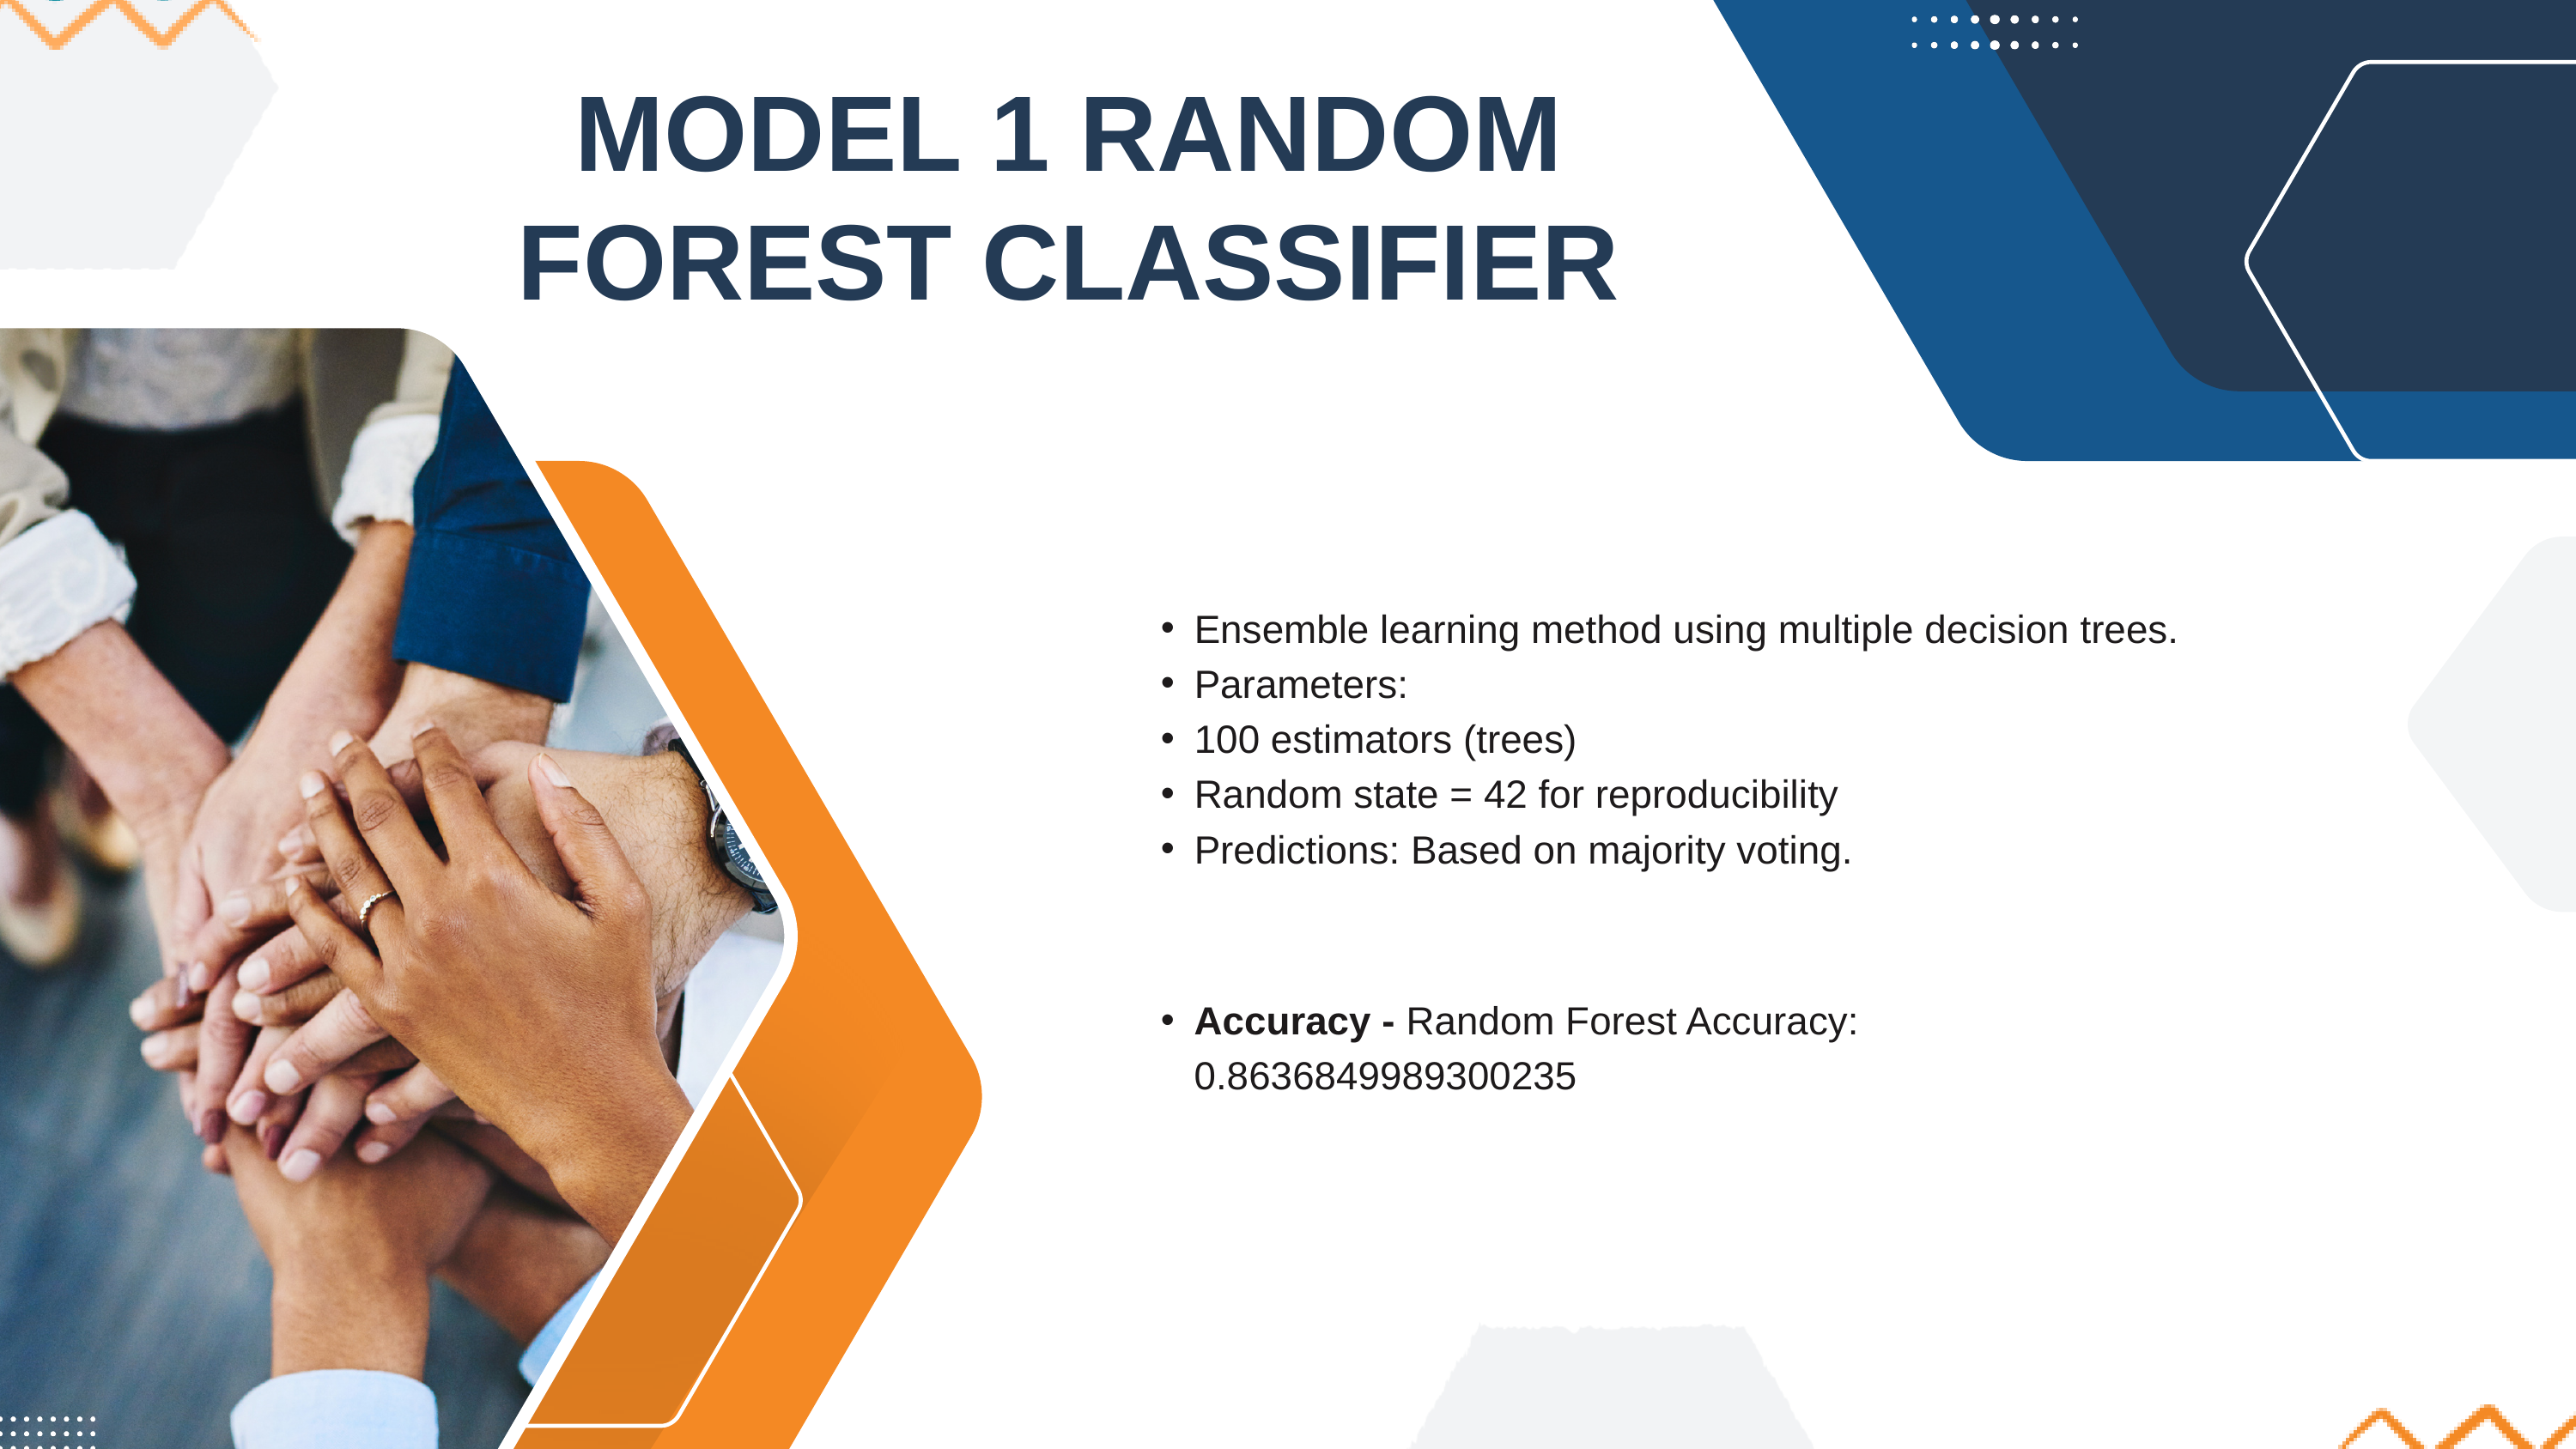

MODEL 1 RANDOM FOREST CLASSIFIER

Ensemble learning method using multiple decision trees.
Parameters:
100 estimators (trees)
Random state = 42 for reproducibility
Predictions: Based on majority voting.

Accuracy - Random Forest Accuracy: 0.8636849989300235